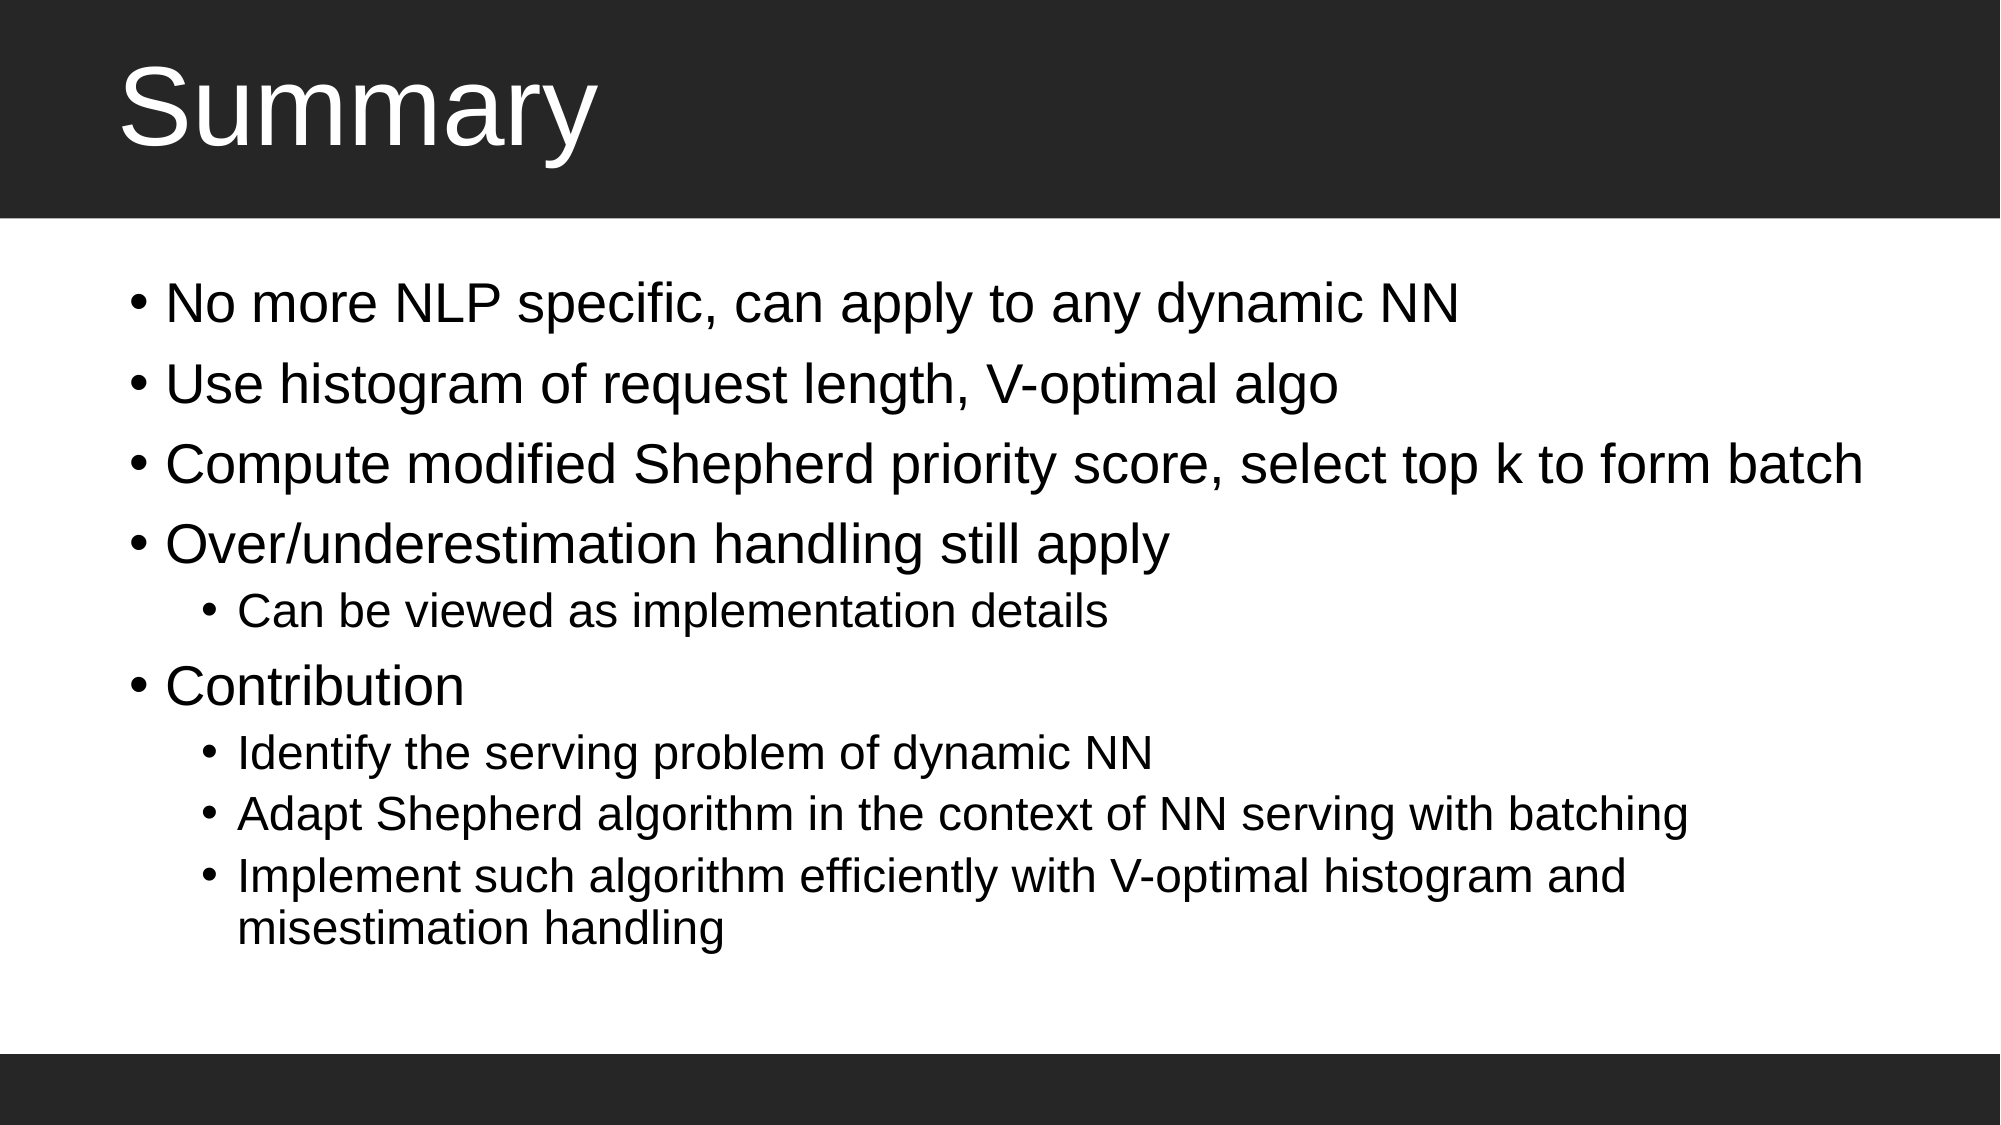

# Summary
No more NLP specific, can apply to any dynamic NN
Use histogram of request length, V-optimal algo
Compute modified Shepherd priority score, select top k to form batch
Over/underestimation handling still apply
Can be viewed as implementation details
Contribution
Identify the serving problem of dynamic NN
Adapt Shepherd algorithm in the context of NN serving with batching
Implement such algorithm efficiently with V-optimal histogram and misestimation handling